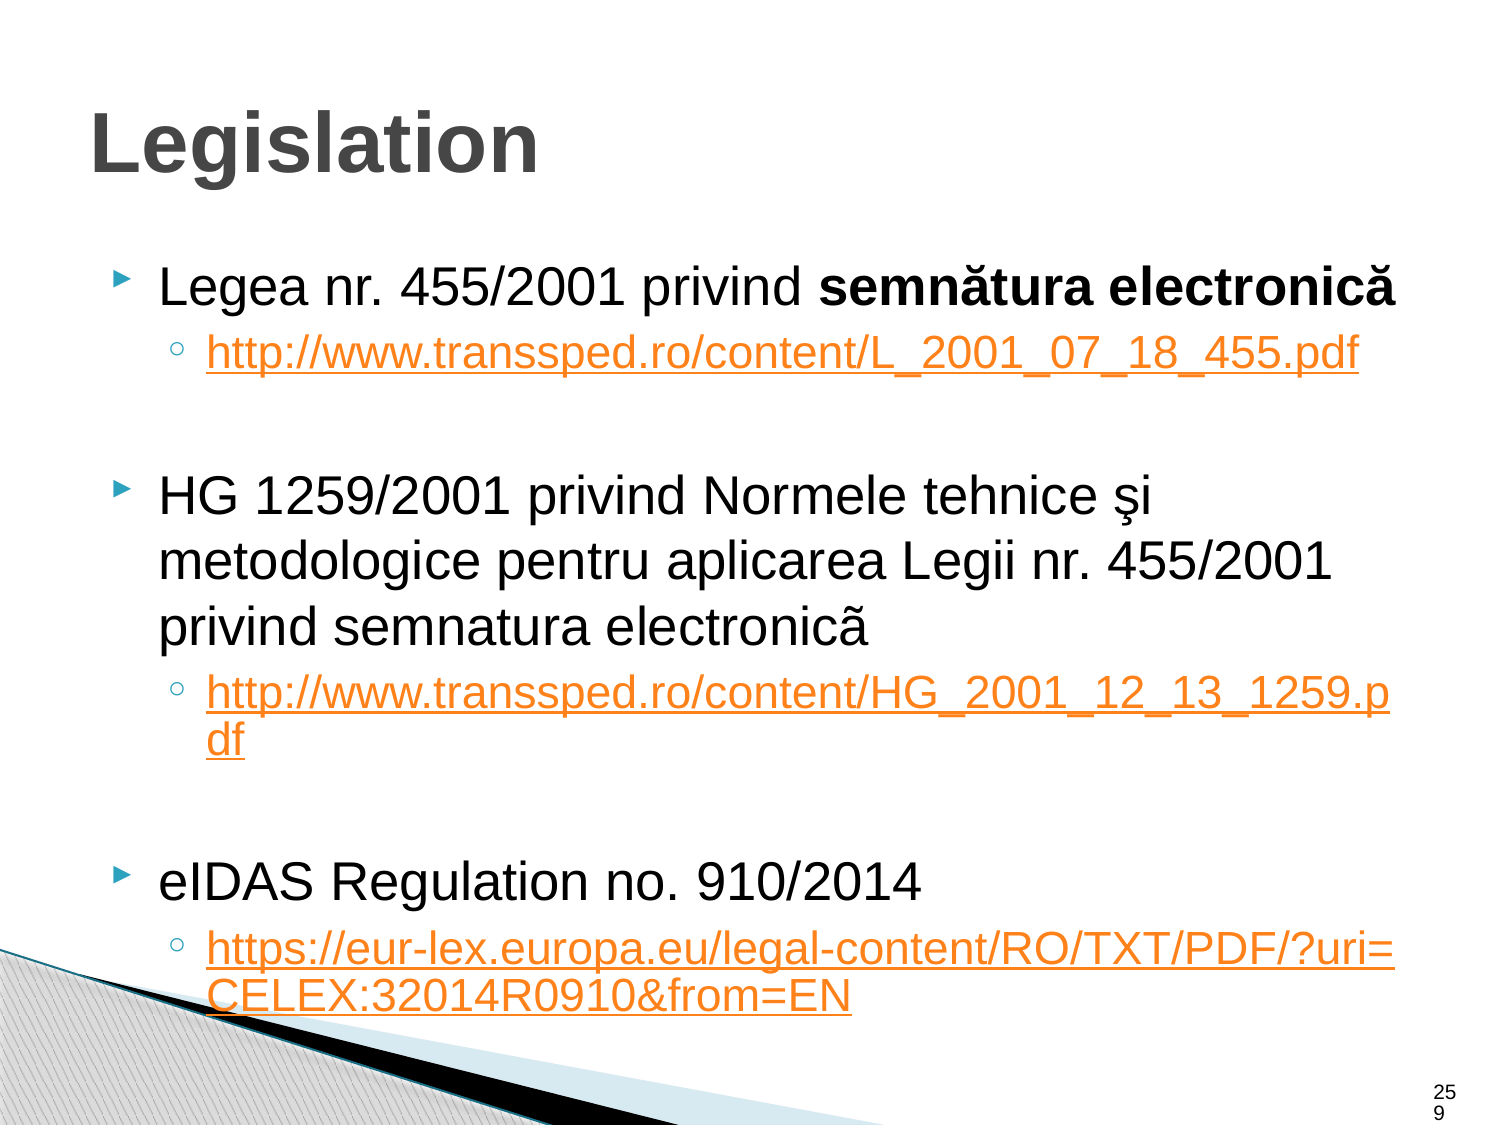

# Legislation
Legea nr. 455/2001 privind semnătura electronică
http://www.transsped.ro/content/L_2001_07_18_455.pdf

HG 1259/2001 privind Normele tehnice şi metodologice pentru aplicarea Legii nr. 455/2001 privind semnatura electronicã
http://www.transsped.ro/content/HG_2001_12_13_1259.pdf

eIDAS Regulation no. 910/2014
https://eur-lex.europa.eu/legal-content/RO/TXT/PDF/?uri=CELEX:32014R0910&from=EN
259